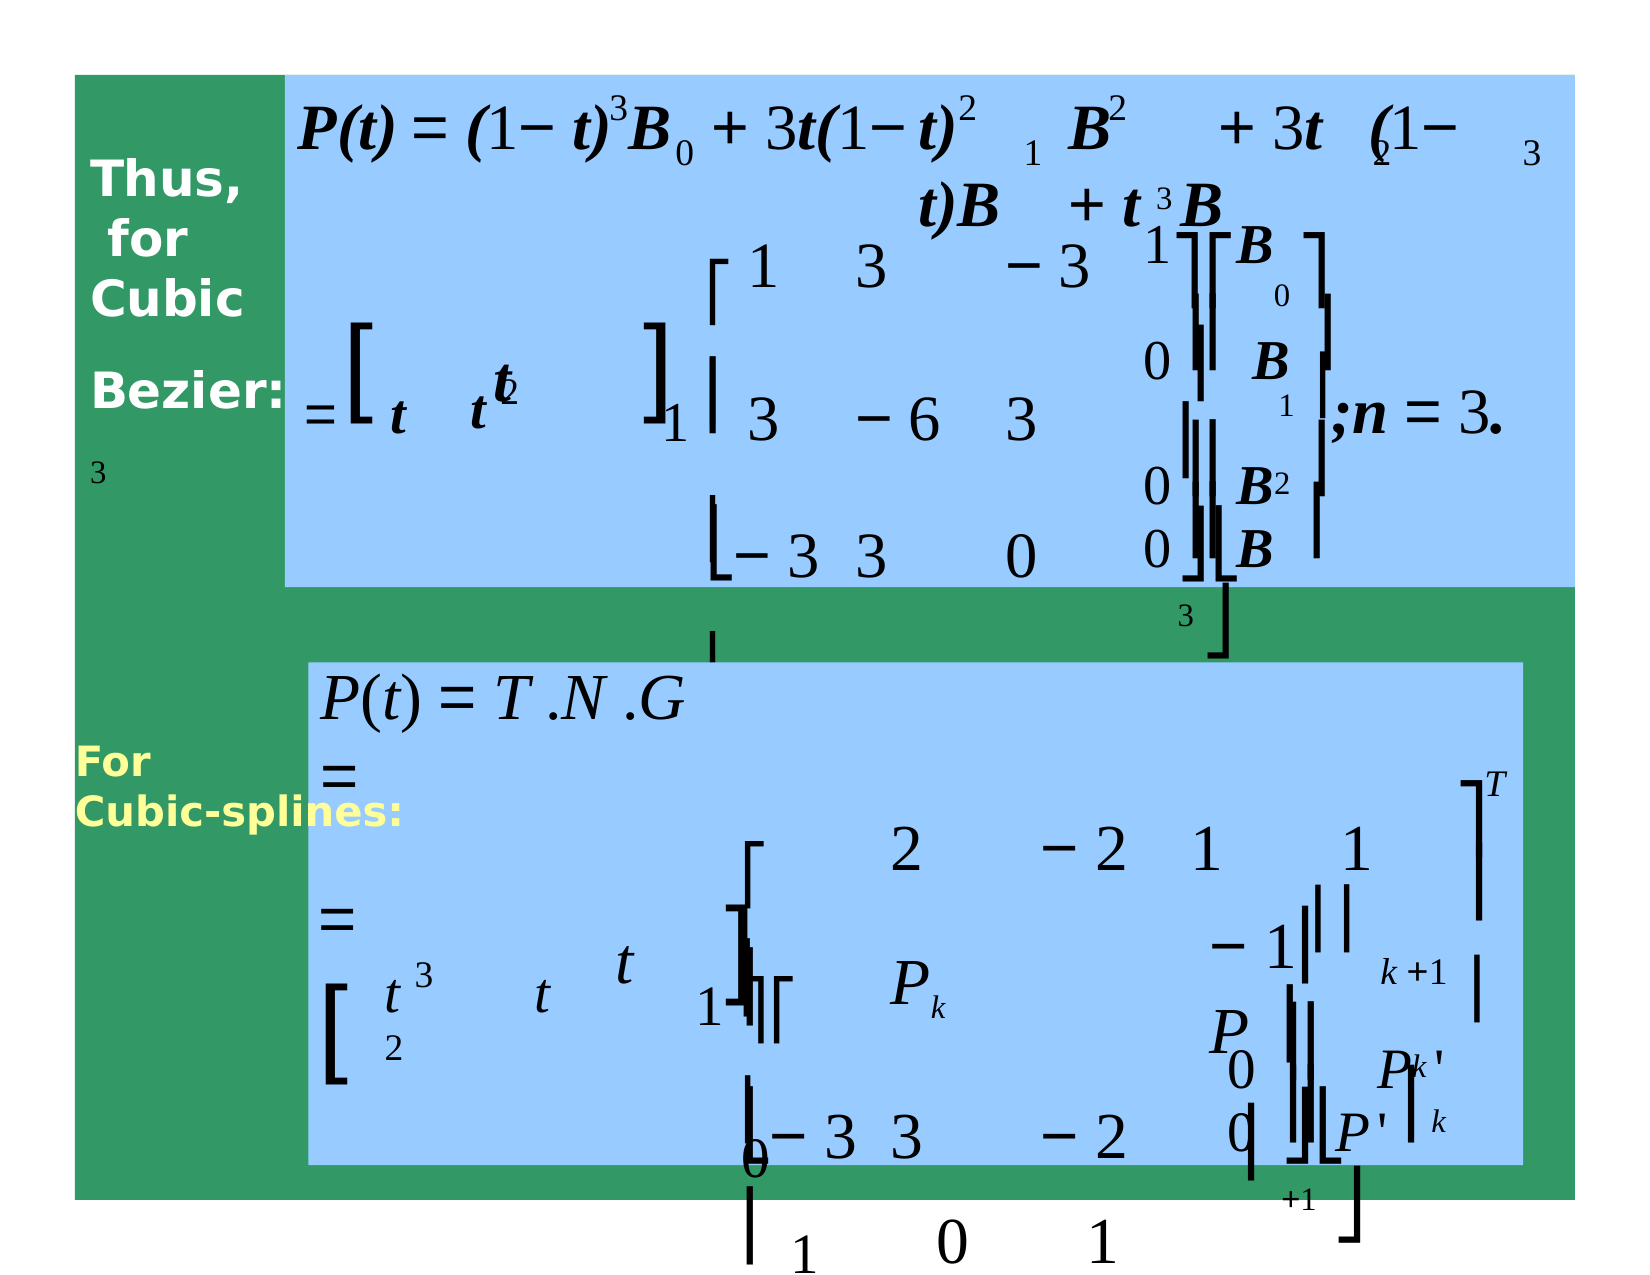

3
2	2
P(t)
= (1− t) B	+ 3t(1−
t)	B	+ 3t	(1− t)B	+ t 3 B
1
⎡ 1	3	− 3
⎢ 3	− 6	3
⎢− 3	3	0
⎢ 1	0	0
0
2	3
Thus,  for
1⎤⎡B0 ⎤
0⎥⎢ B ⎥
Cubic
[	t	]
t 2
Bezier: =	t 3
1 ⎢
⎥⎢
1 ⎥;n = 3.
0⎥⎢B2 ⎥
0⎥⎢B	⎥
⎣
⎦⎣	3 ⎦
P(t) = T .N .G =

For
⎡	2	− 2	1	1 ⎤⎡	Pk
⎢− 3	3	− 2
0	1
0	0
T
⎤
Cubic-splines:
⎥
− 1⎥ ⎢ P
]
= [
k +1 ⎥
t 3	t 2
1 ⎢
⎥⎢
t
⎢	0
⎢ 1
0 ⎥⎢	Pk ' ⎥
0 ⎥⎢P	'⎥
⎣
⎦⎣	k +1  ⎦